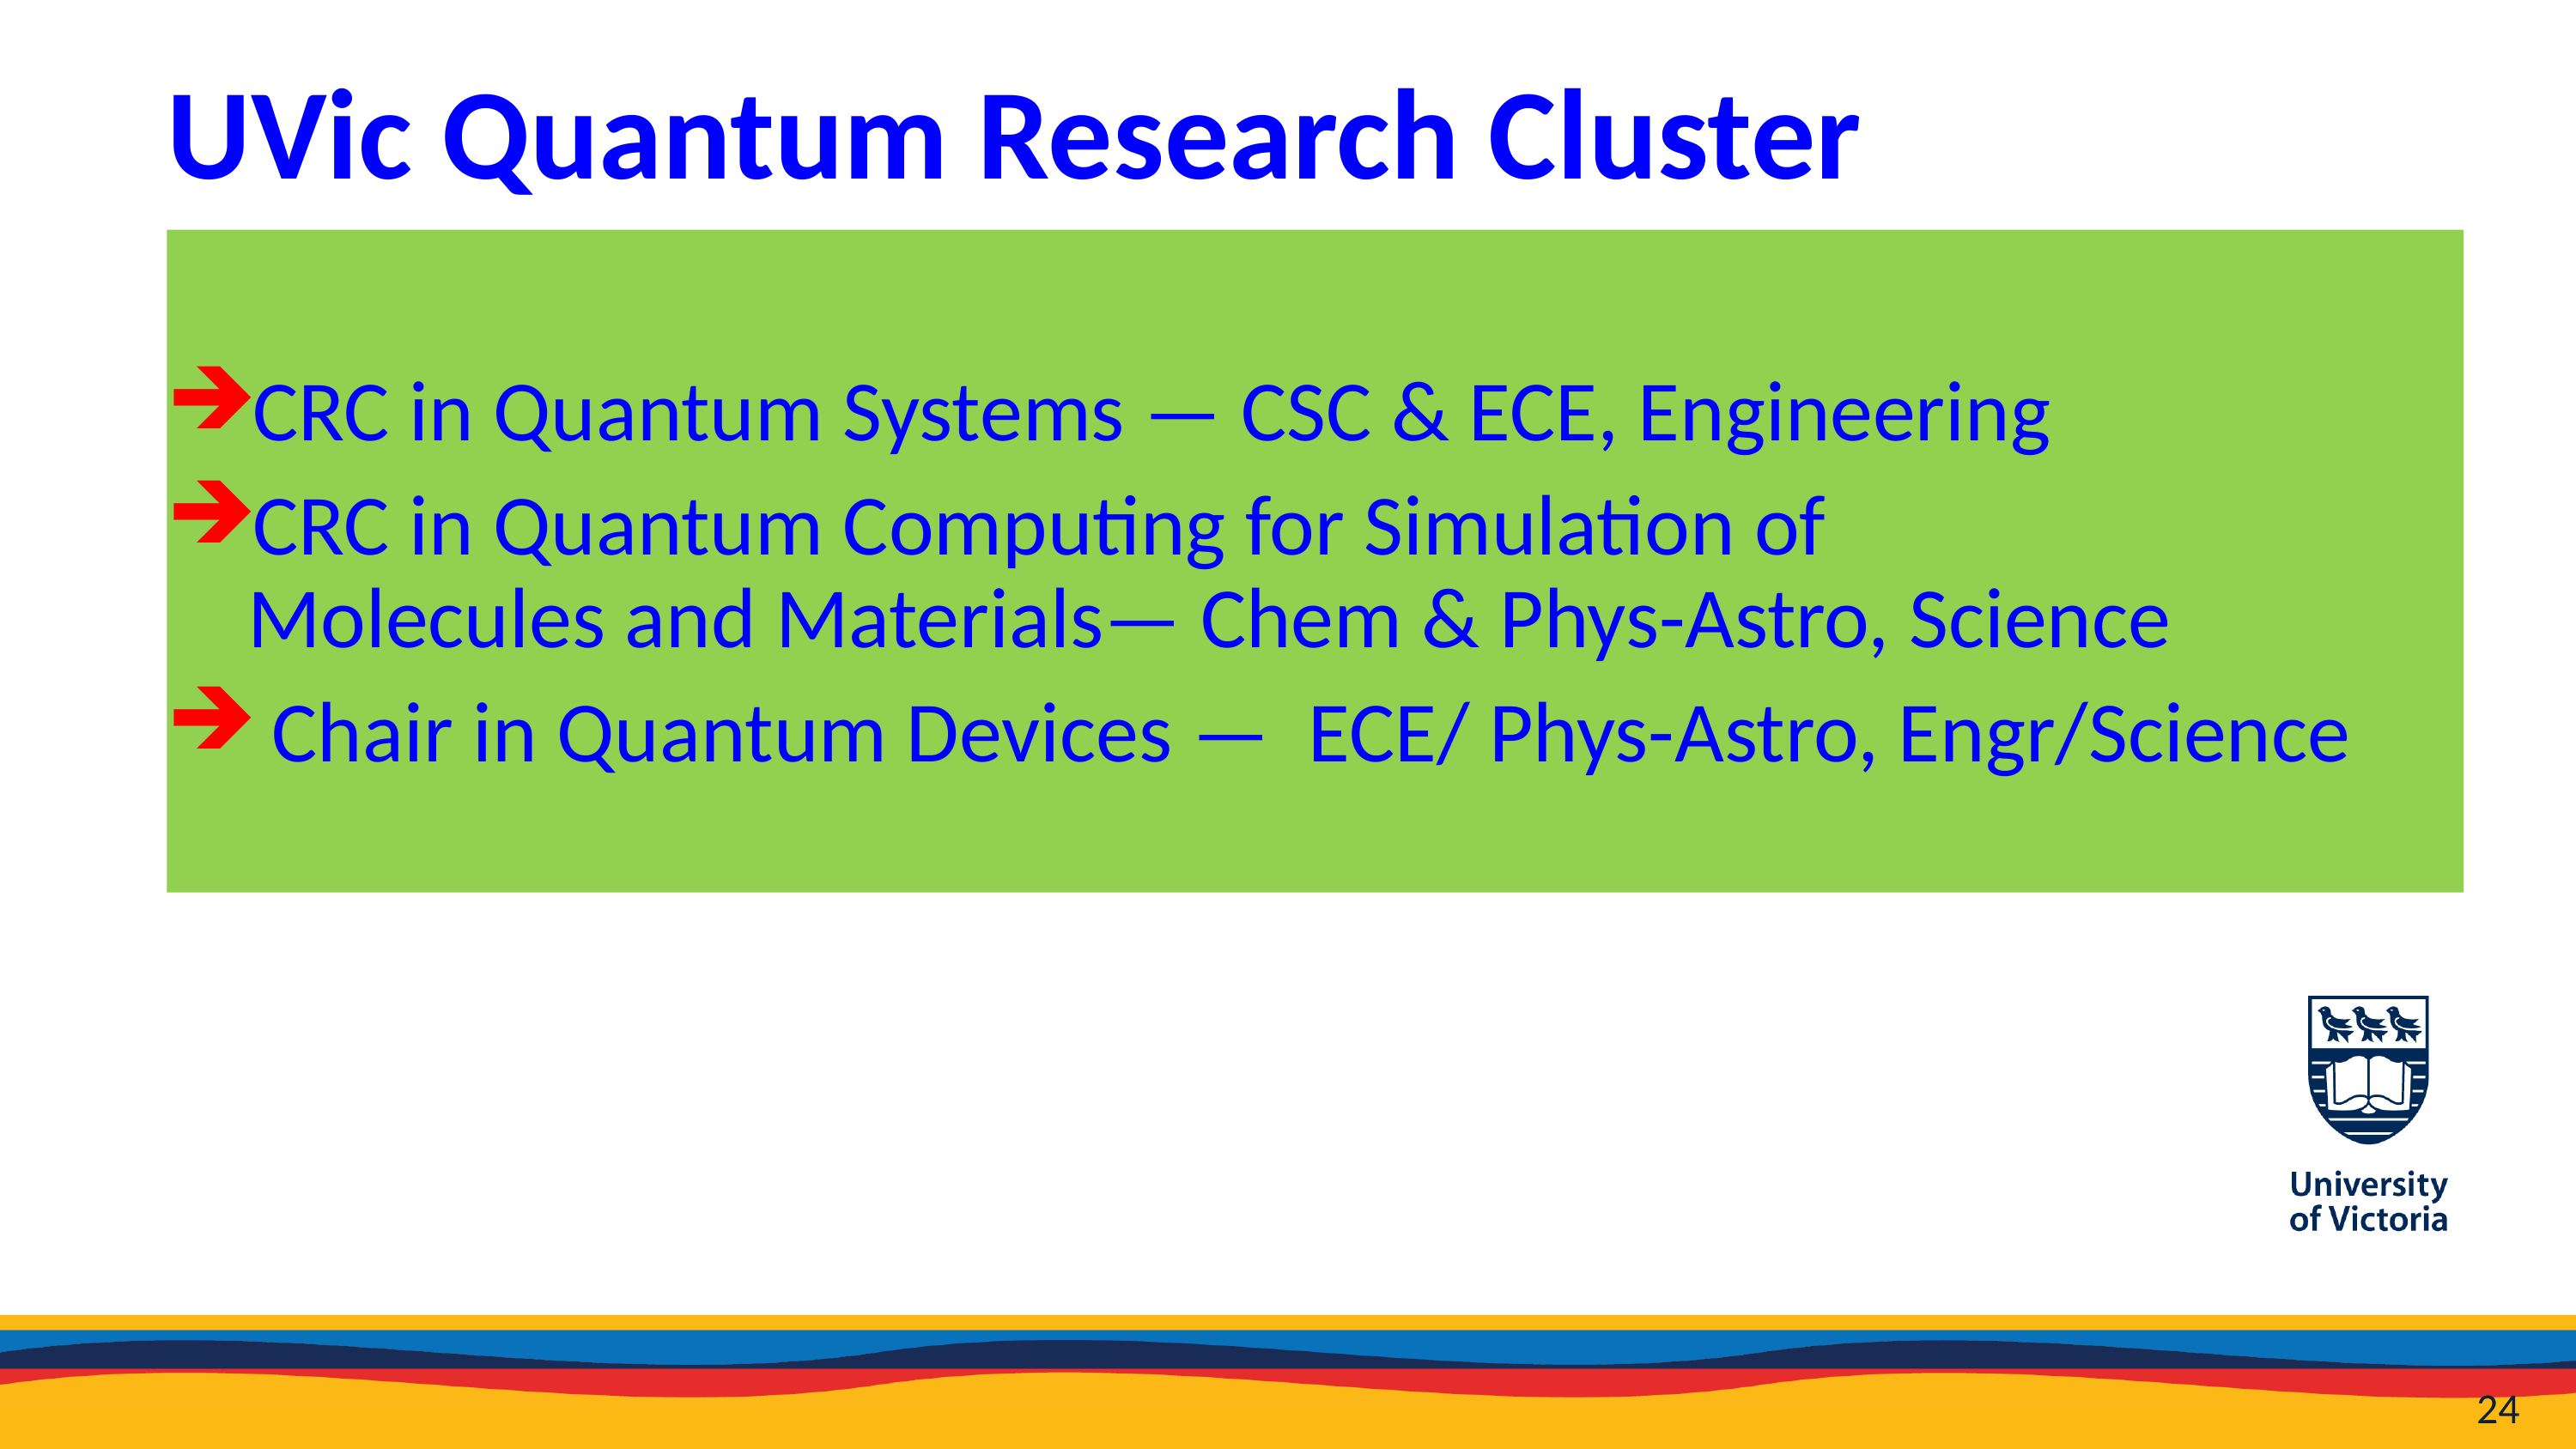

UVic Quantum Research Cluster

CRC in Quantum Systems — CSC & ECE, Engineering
CRC in Quantum Computing for Simulation of
Molecules and Materials— Chem & Phys-Astro, Science
 Chair in Quantum Devices —  ECE/ Phys-Astro, Engr/Science

24